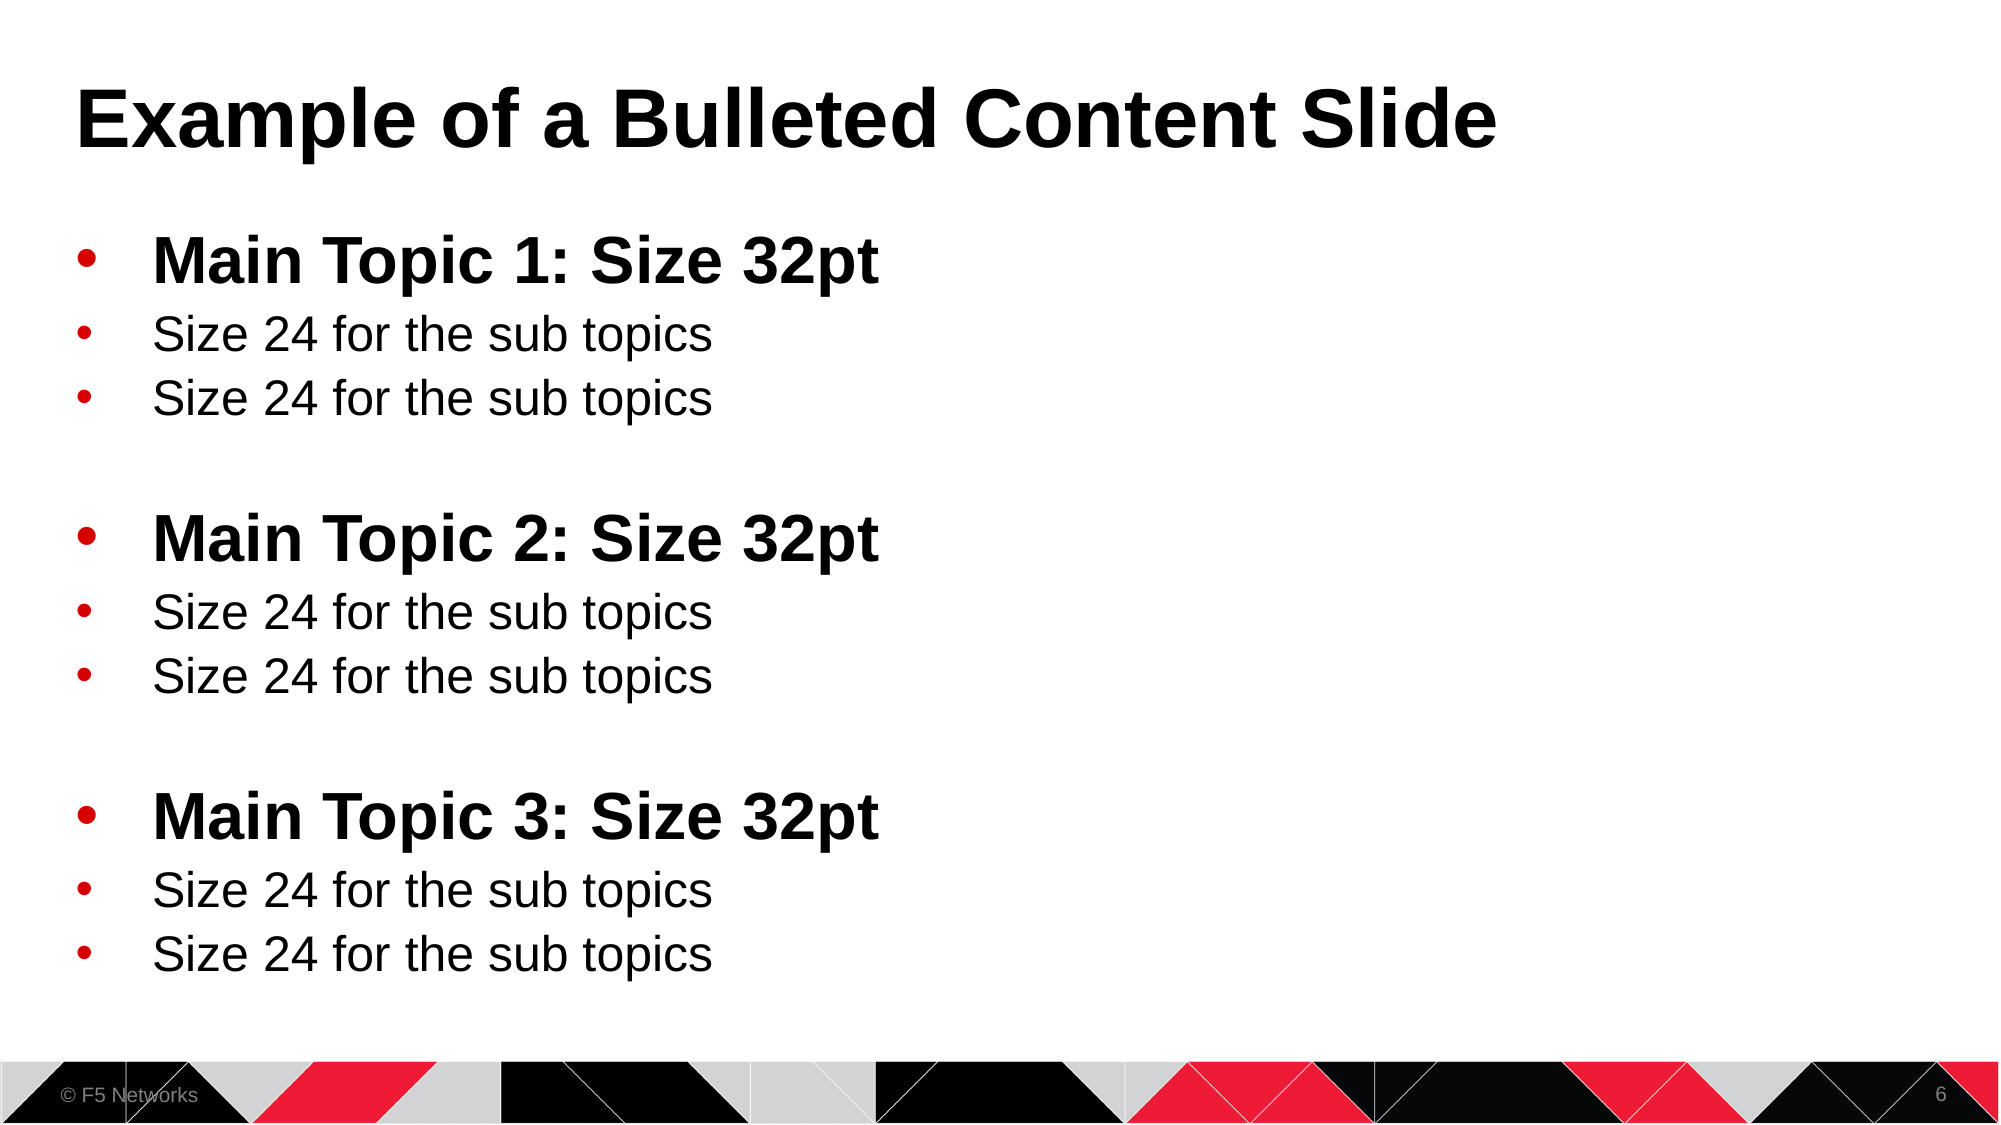

# Example of a Bulleted Content Slide
Main Topic 1: Size 32pt
Size 24 for the sub topics
Size 24 for the sub topics

Main Topic 2: Size 32pt
Size 24 for the sub topics
Size 24 for the sub topics

Main Topic 3: Size 32pt
Size 24 for the sub topics
Size 24 for the sub topics

6
© F5 Networks